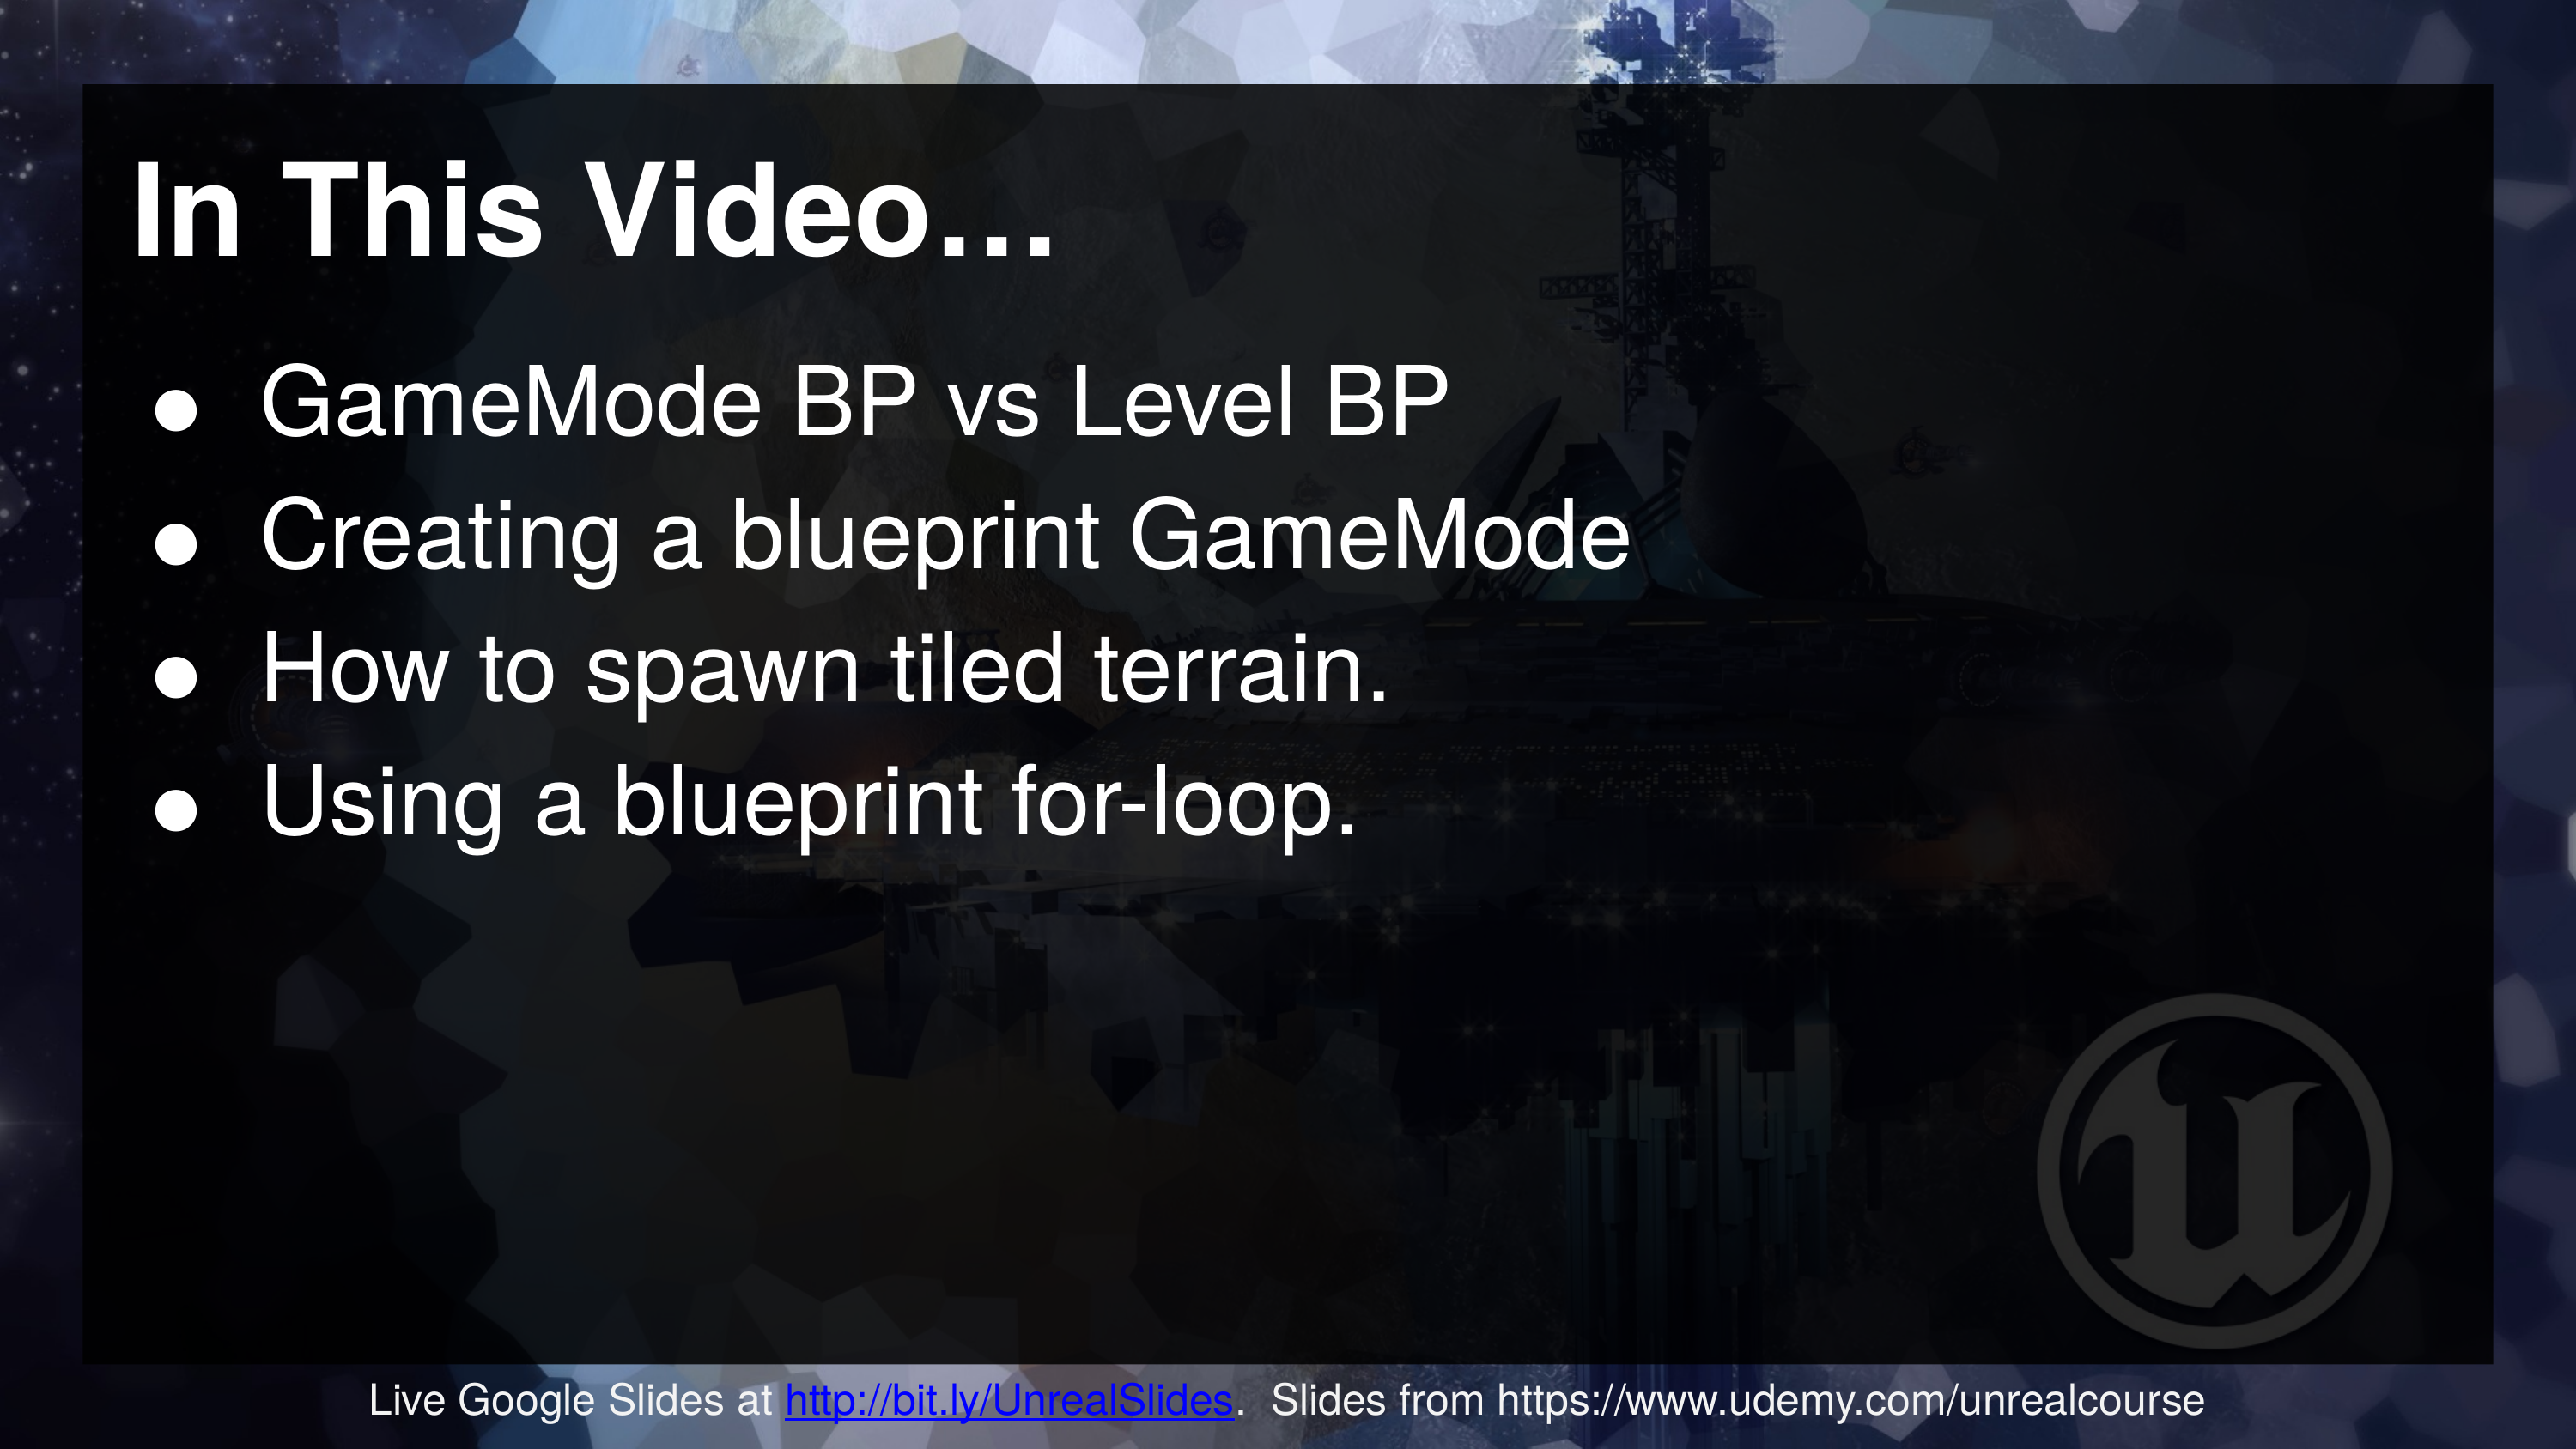

# In This Video…
GameMode BP vs Level BP
Creating a blueprint GameMode
How to spawn tiled terrain.
Using a blueprint for-loop.